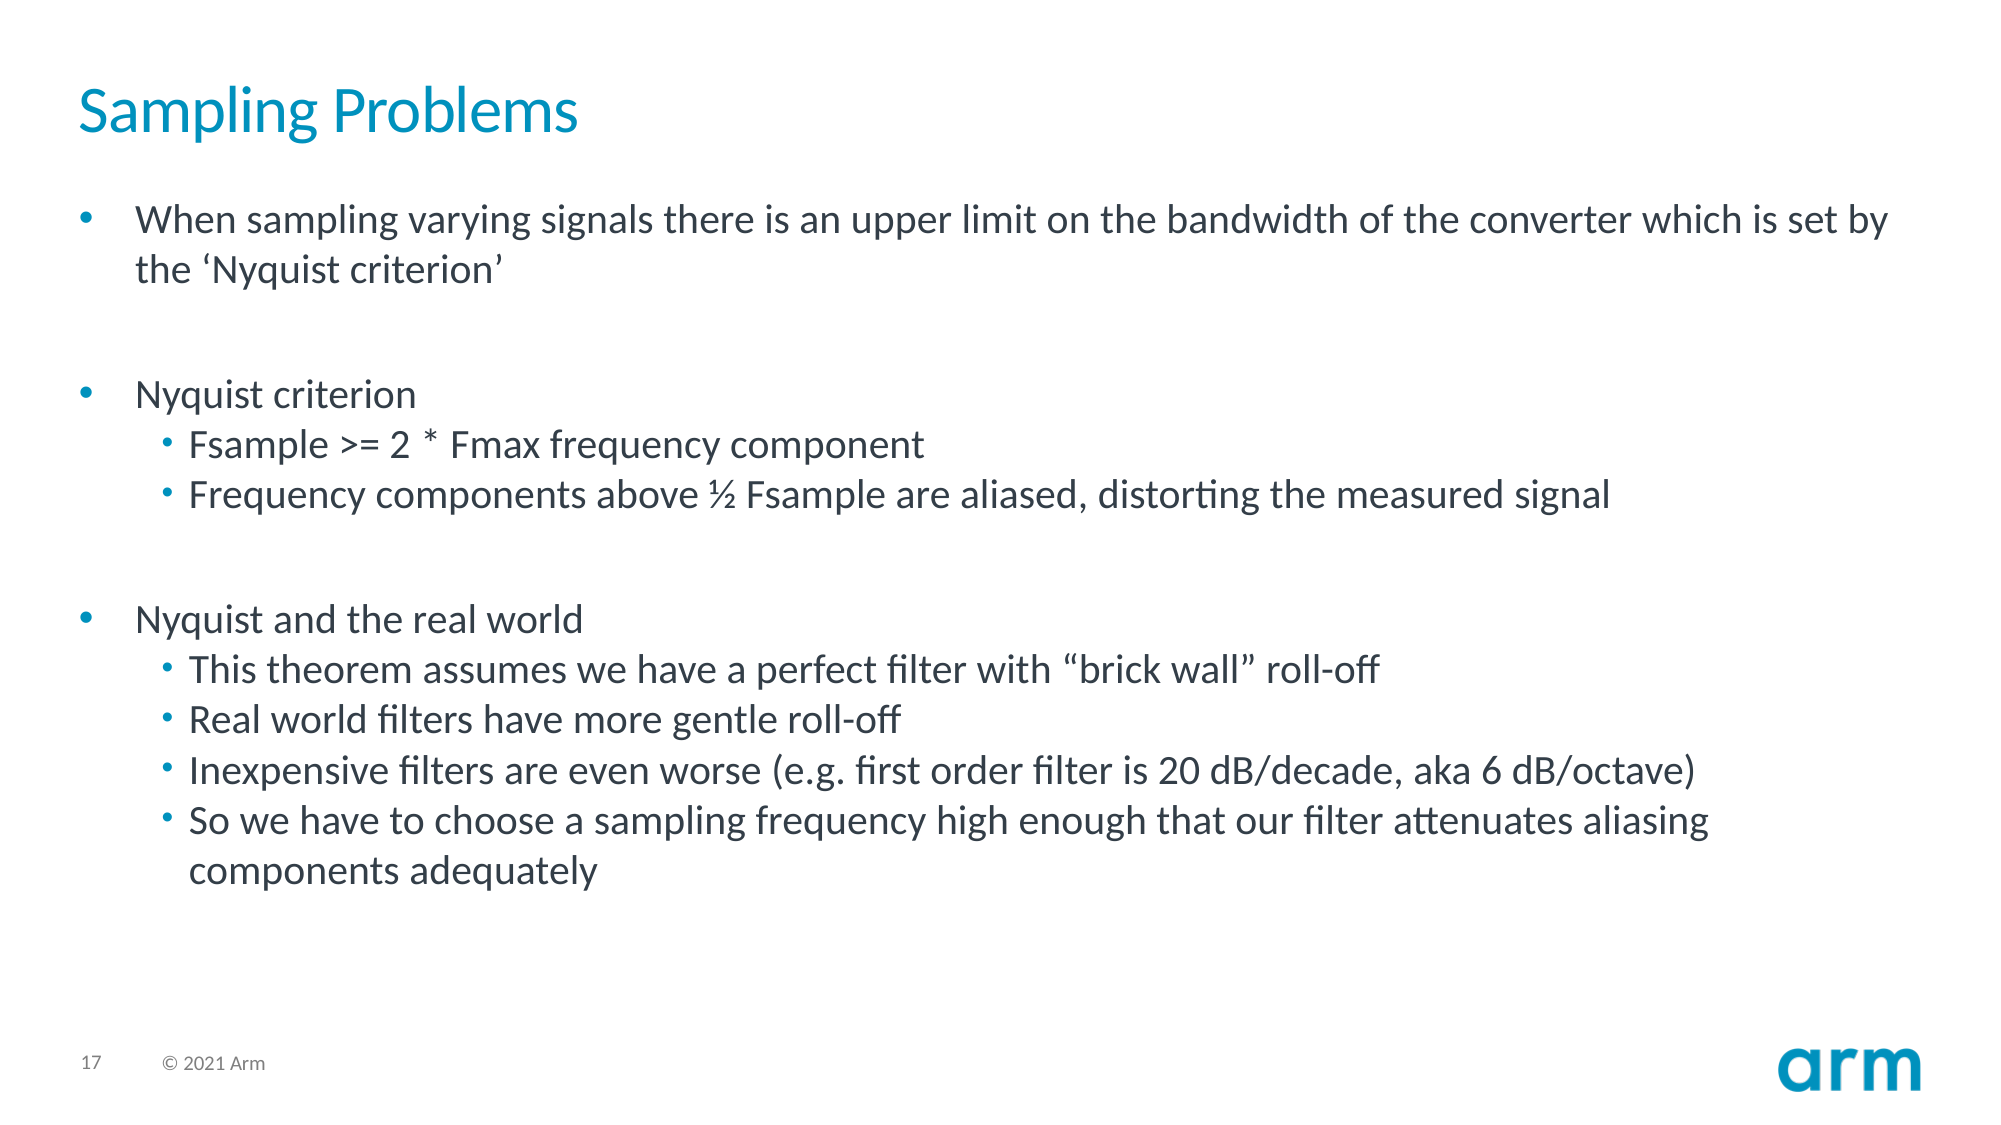

# Sampling Problems
When sampling varying signals there is an upper limit on the bandwidth of the converter which is set by the ‘Nyquist criterion’

Nyquist criterion
Fsample >= 2 * Fmax frequency component
Frequency components above ½ Fsample are aliased, distorting the measured signal

Nyquist and the real world
This theorem assumes we have a perfect filter with “brick wall” roll-off
Real world filters have more gentle roll-off
Inexpensive filters are even worse (e.g. first order filter is 20 dB/decade, aka 6 dB/octave)
So we have to choose a sampling frequency high enough that our filter attenuates aliasing components adequately